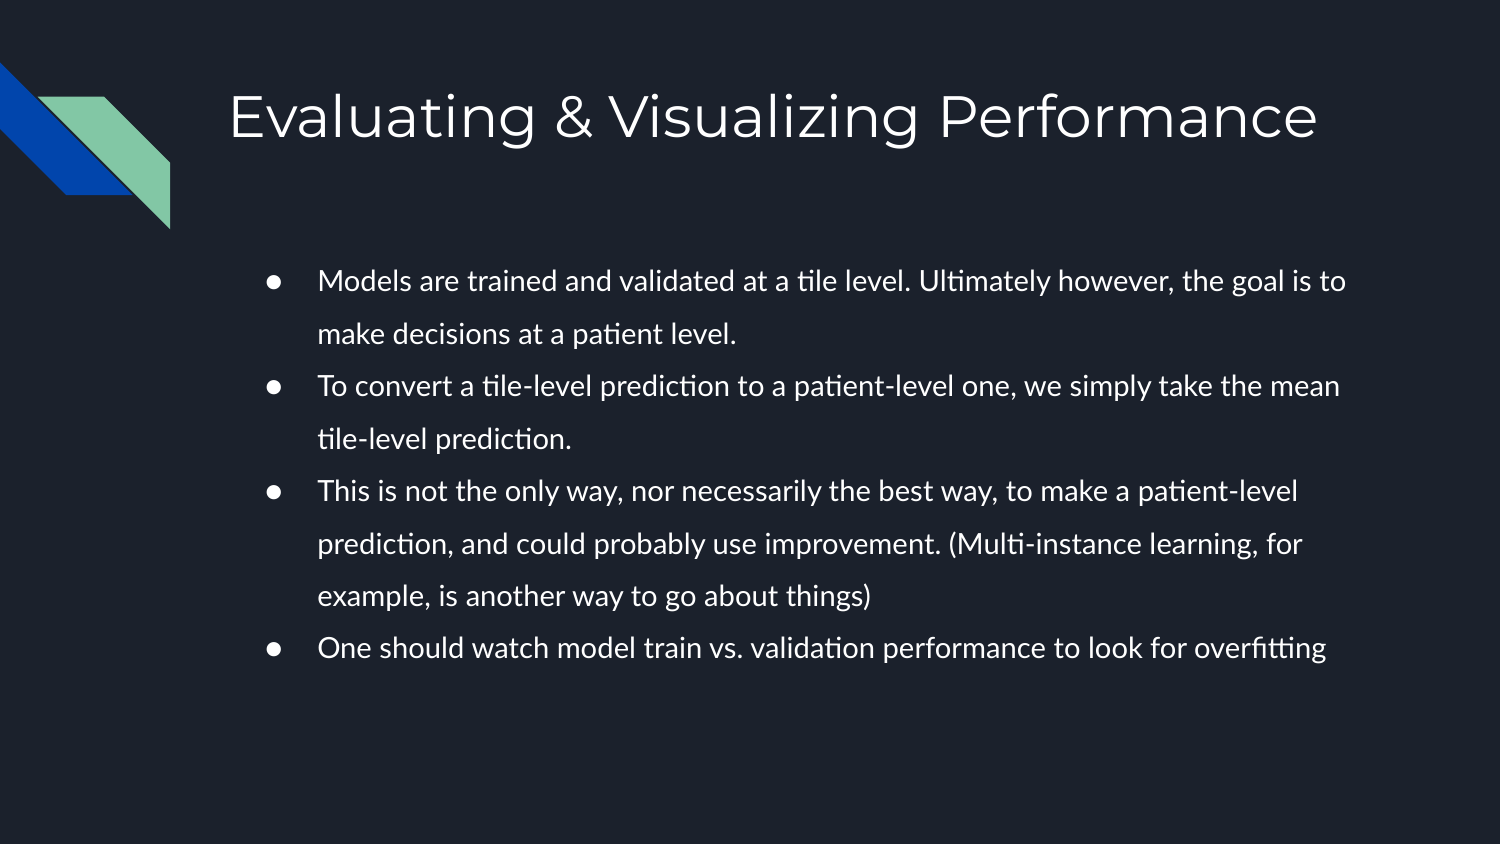

# Evaluating & Visualizing Performance
Models are trained and validated at a tile level. Ultimately however, the goal is to make decisions at a patient level.
To convert a tile-level prediction to a patient-level one, we simply take the mean tile-level prediction.
This is not the only way, nor necessarily the best way, to make a patient-level prediction, and could probably use improvement. (Multi-instance learning, for example, is another way to go about things)
One should watch model train vs. validation performance to look for overfitting